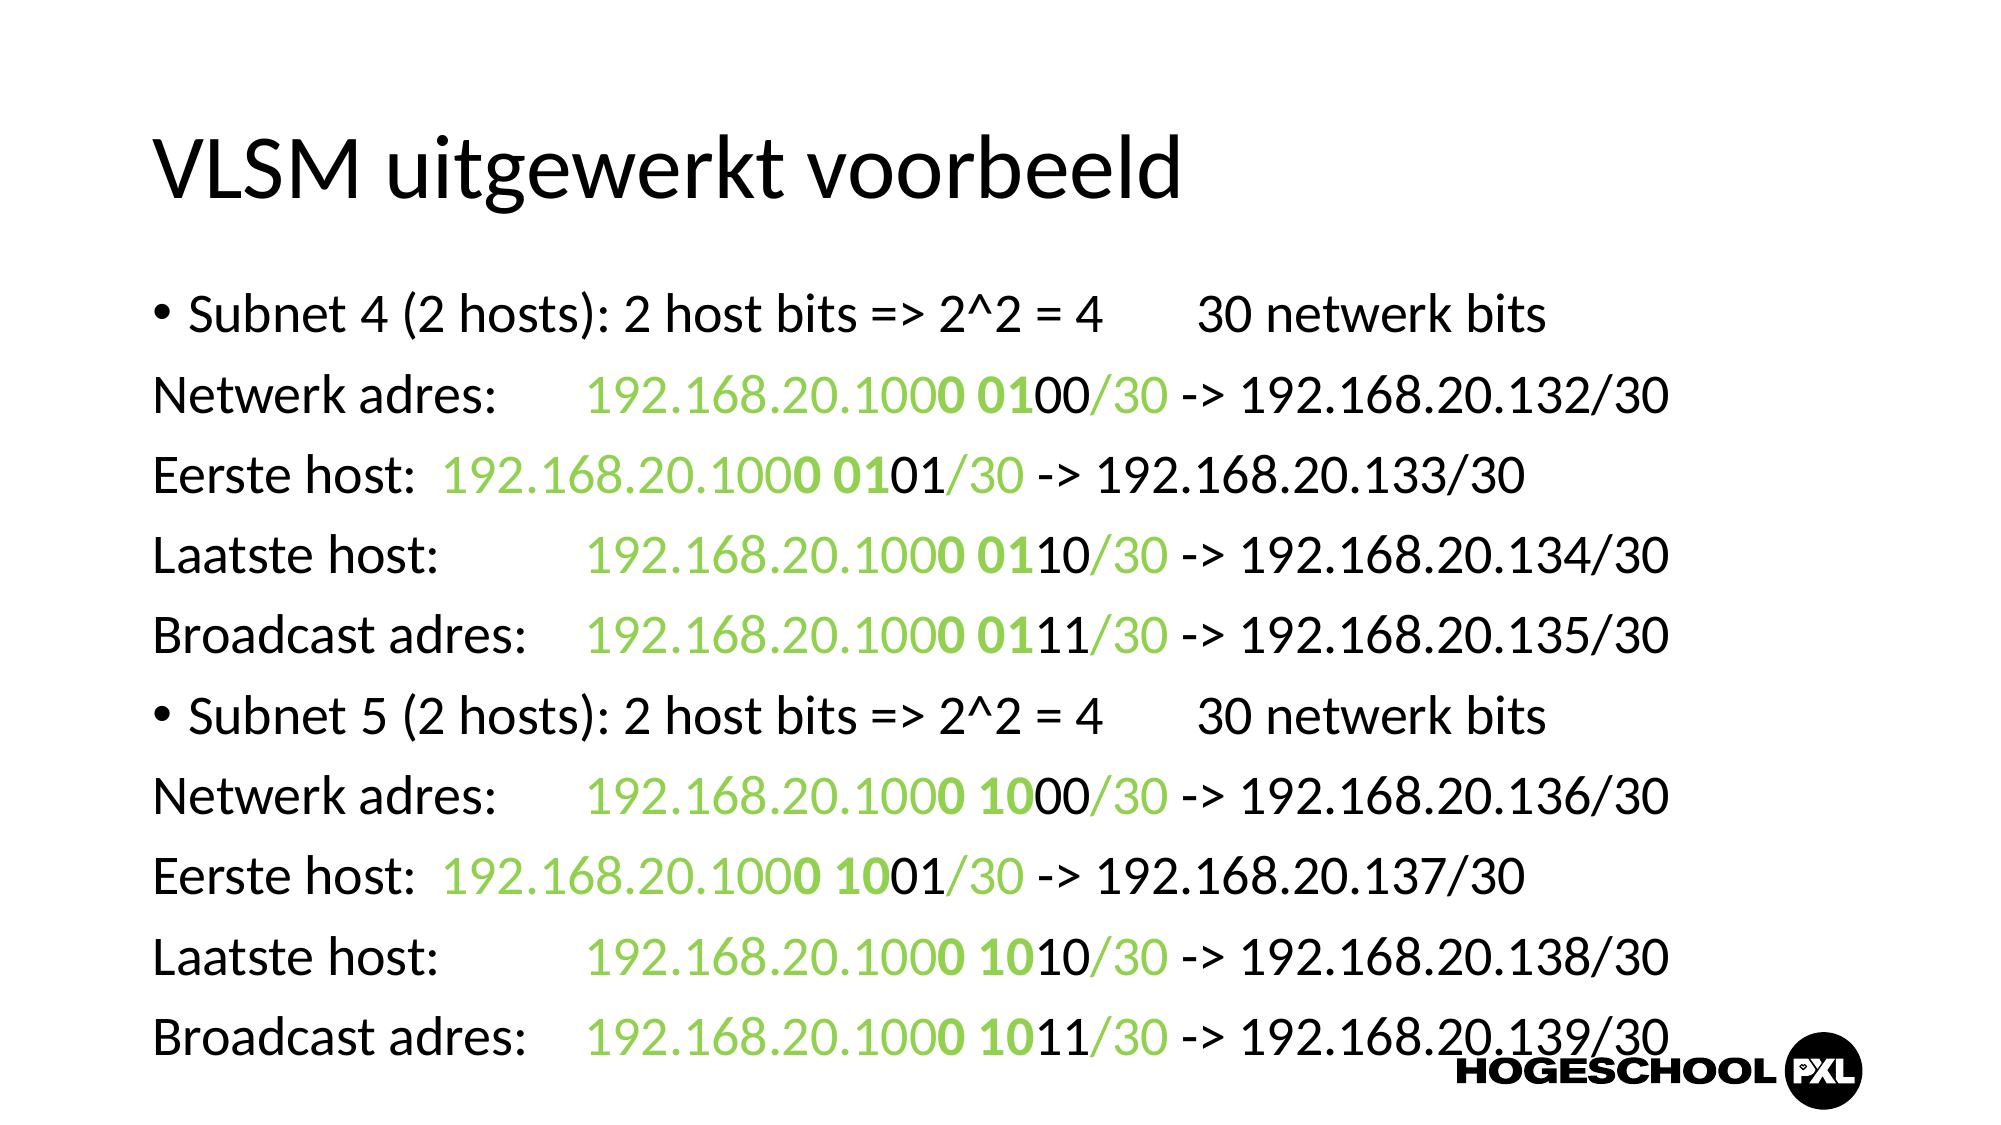

# VLSM uitgewerkt voorbeeld
Subnet 4 (2 hosts): 2 host bits => 2^2 = 4	30 netwerk bits
Netwerk adres:	192.168.20.1000 0100/30 -> 192.168.20.132/30
Eerste host:		192.168.20.1000 0101/30 -> 192.168.20.133/30
Laatste host: 	192.168.20.1000 0110/30 -> 192.168.20.134/30
Broadcast adres:	192.168.20.1000 0111/30 -> 192.168.20.135/30
Subnet 5 (2 hosts): 2 host bits => 2^2 = 4	30 netwerk bits
Netwerk adres:	192.168.20.1000 1000/30 -> 192.168.20.136/30
Eerste host:		192.168.20.1000 1001/30 -> 192.168.20.137/30
Laatste host: 	192.168.20.1000 1010/30 -> 192.168.20.138/30
Broadcast adres:	192.168.20.1000 1011/30 -> 192.168.20.139/30